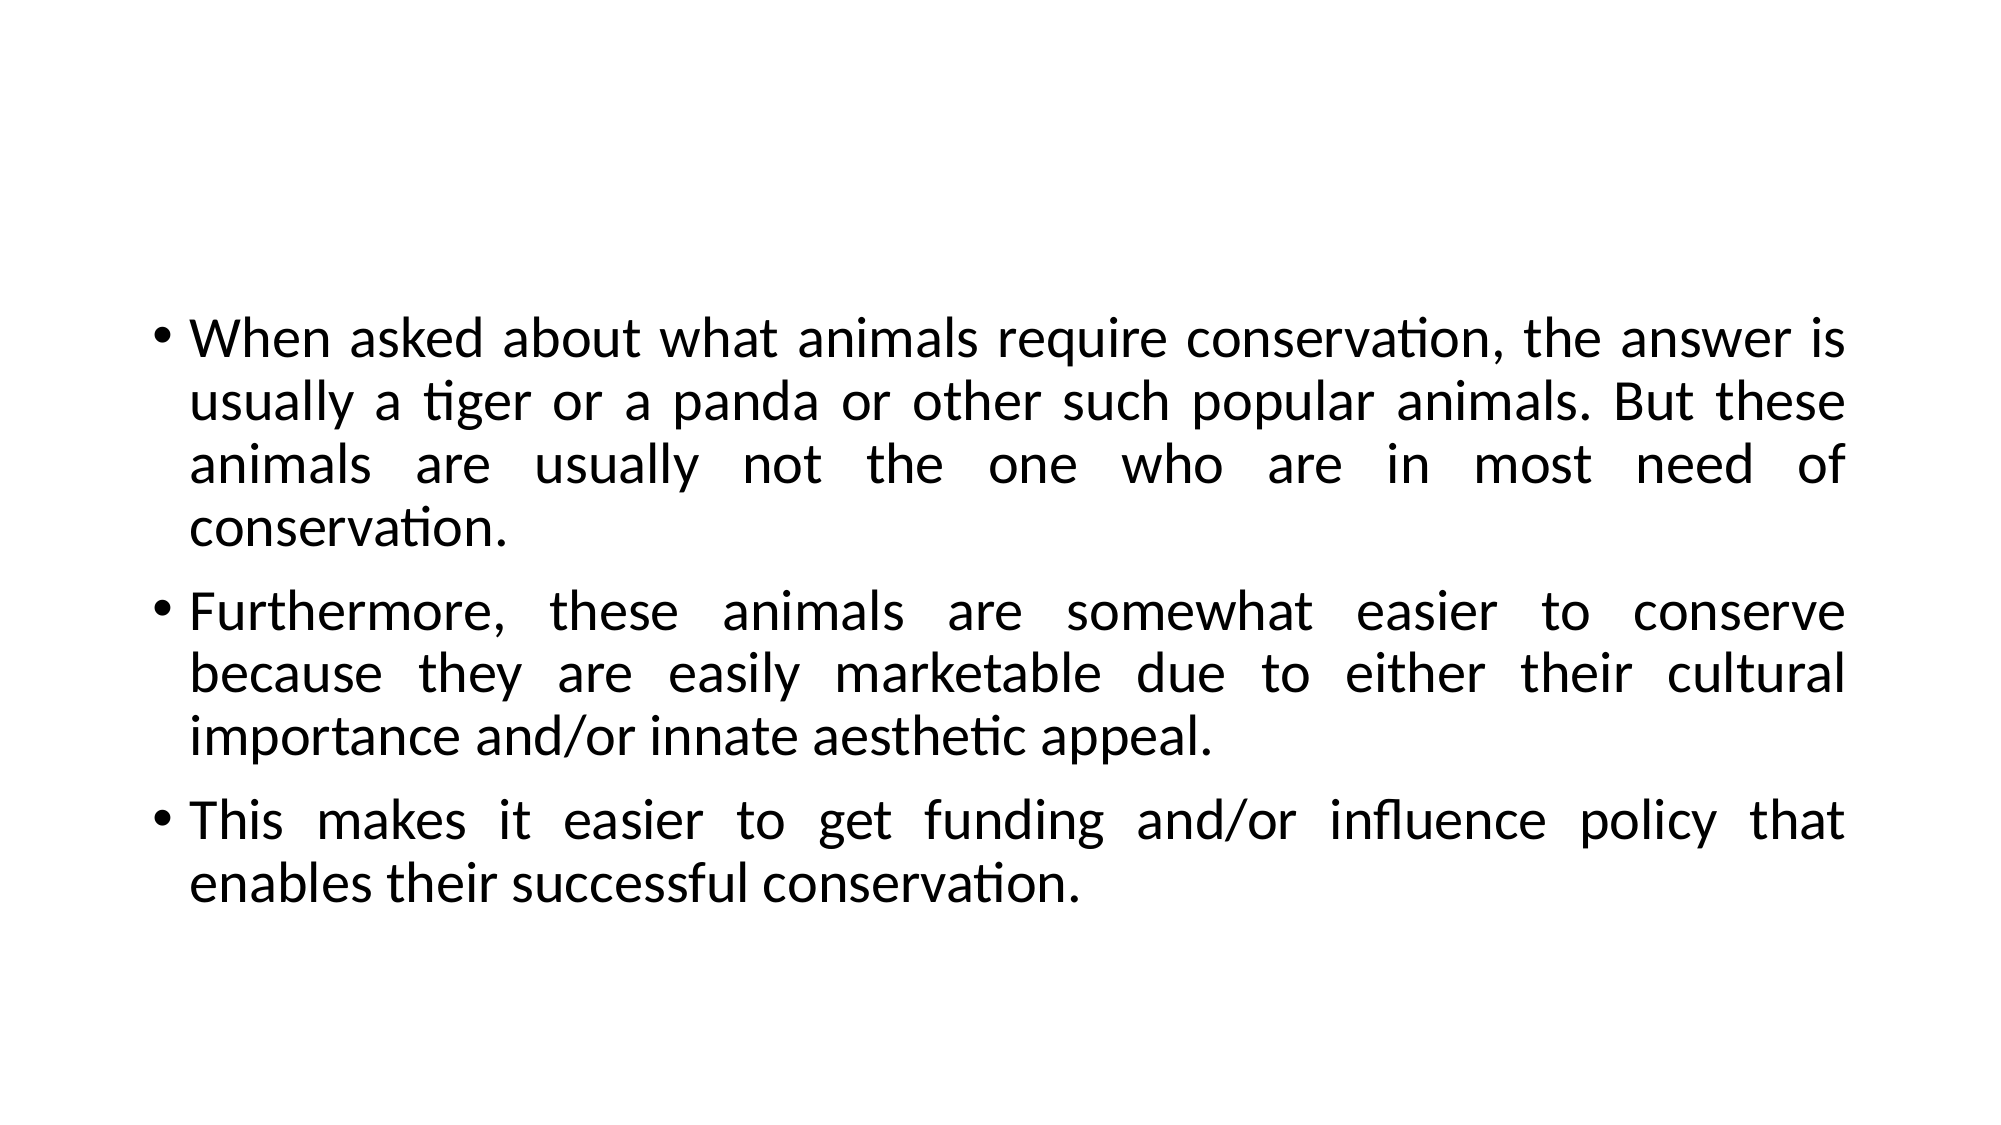

#
When asked about what animals require conservation, the answer is usually a tiger or a panda or other such popular animals. But these animals are usually not the one who are in most need of conservation.
Furthermore, these animals are somewhat easier to conserve because they are easily marketable due to either their cultural importance and/or innate aesthetic appeal.
This makes it easier to get funding and/or influence policy that enables their successful conservation.